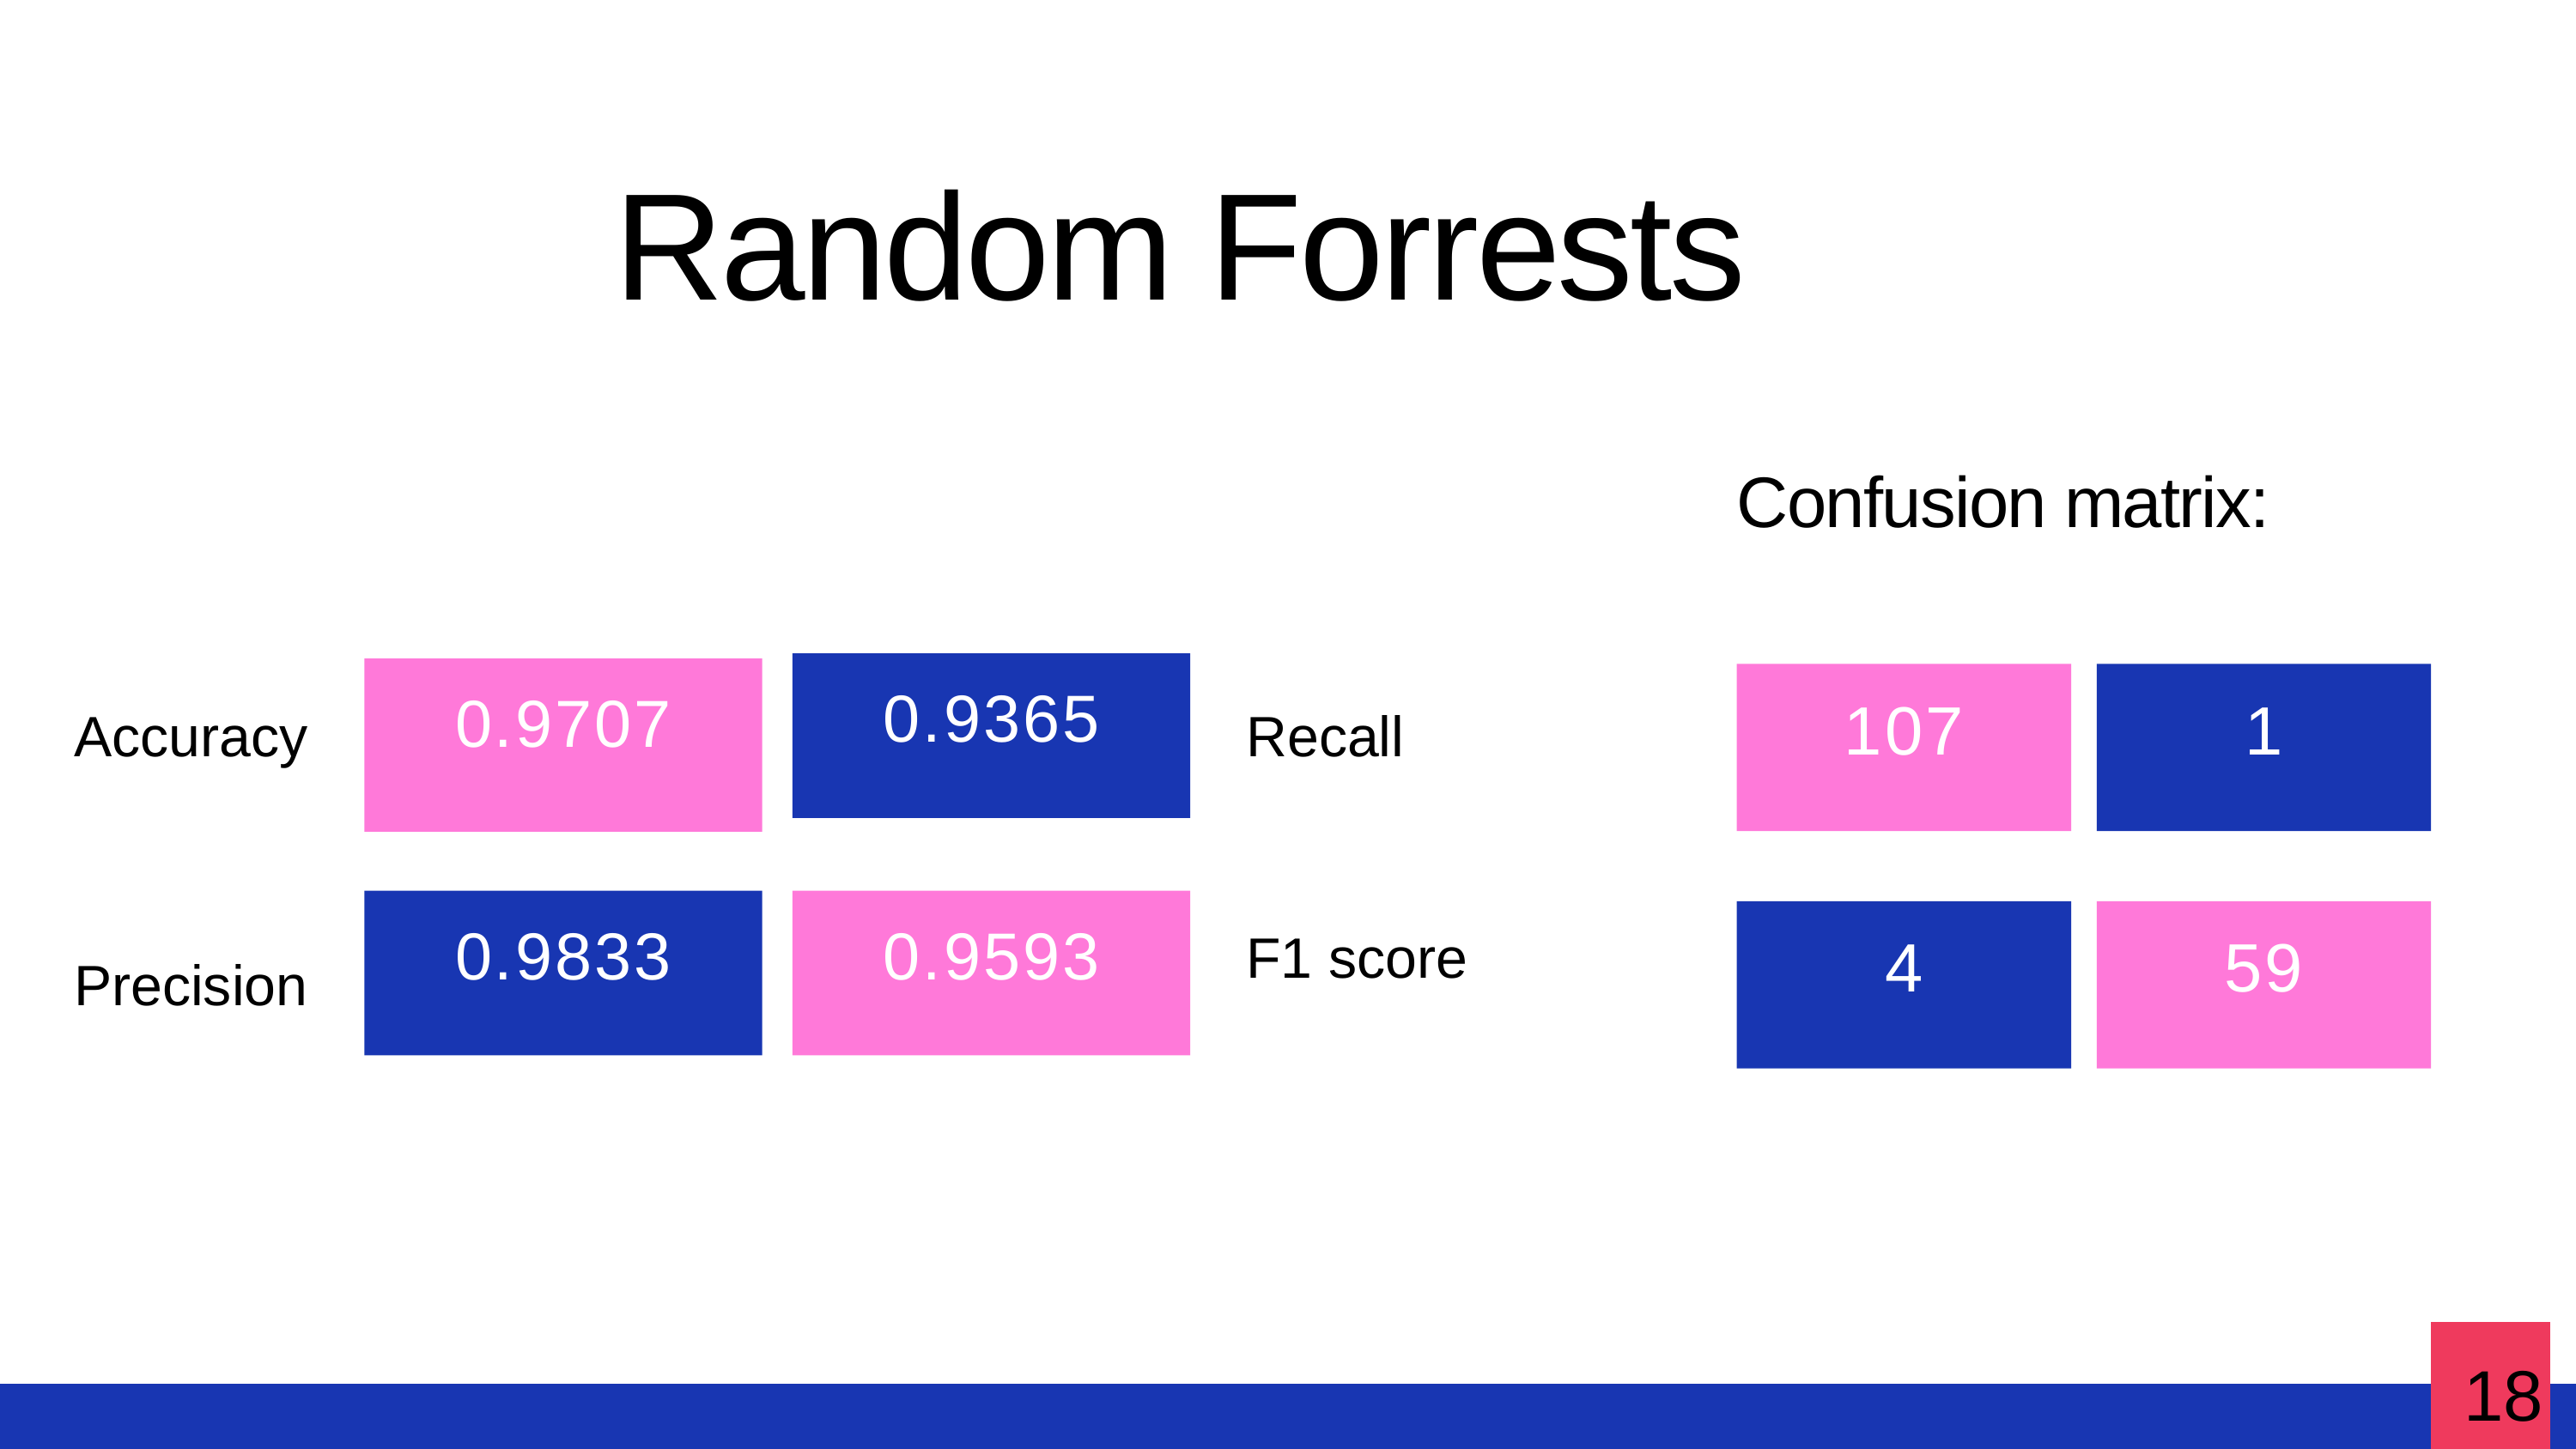

Random Forrests
Confusion matrix:

0.9365

0.9707

107

1
Accuracy
Recall

0.9833

0.9593

4

59
F1 score
Precision

18